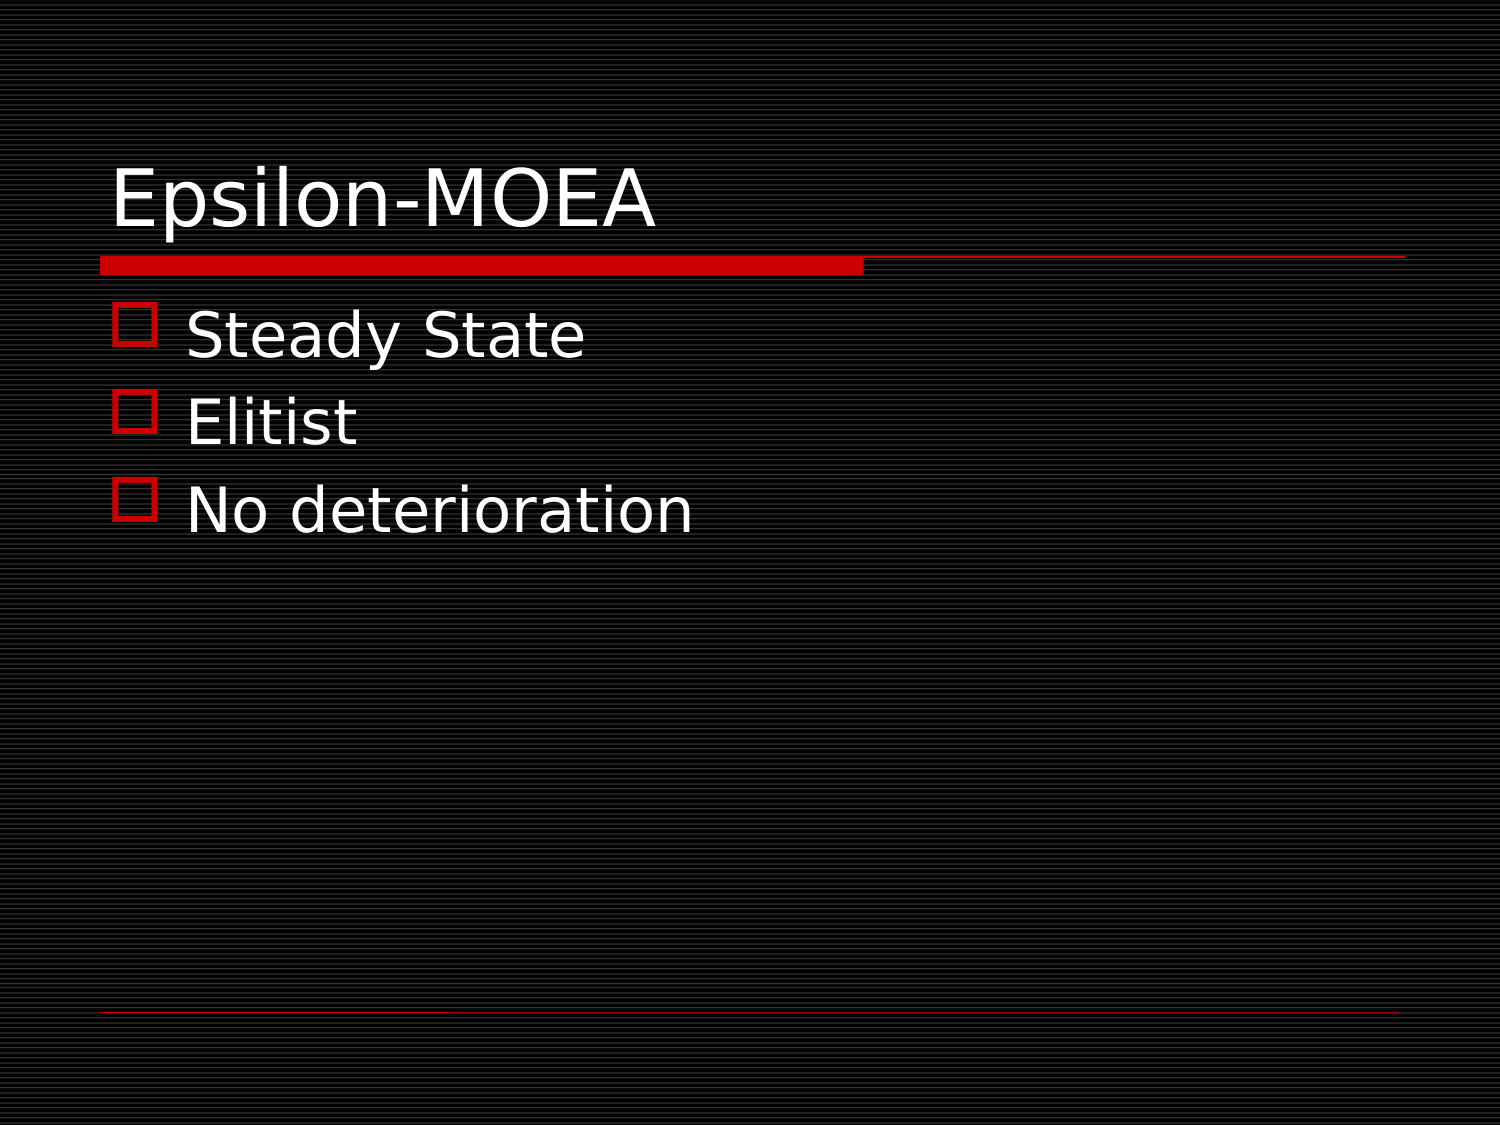

# Epsilon-MOEA
Steady State
Elitist
No deterioration